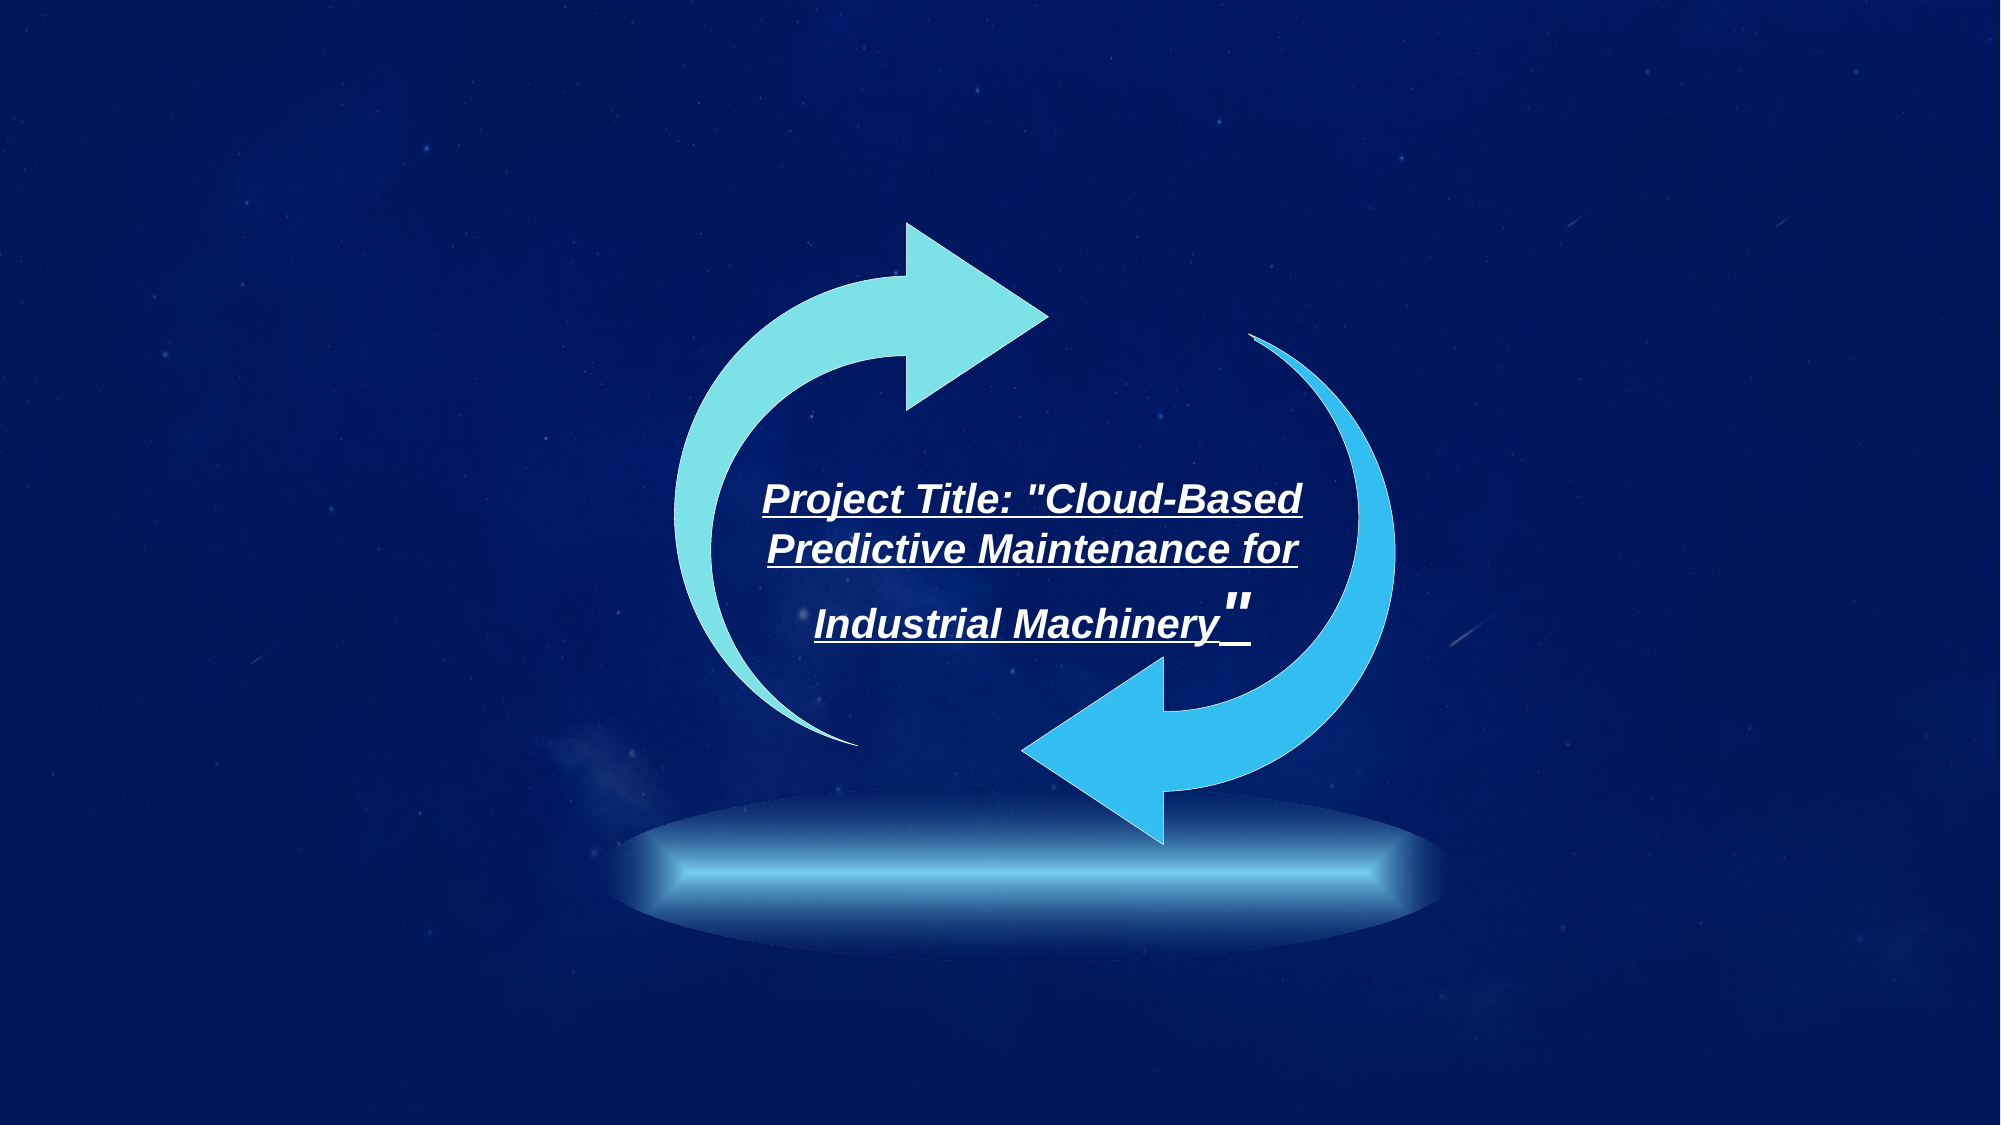

Project Title: "Cloud-Based Predictive Maintenance for Industrial Machinery"